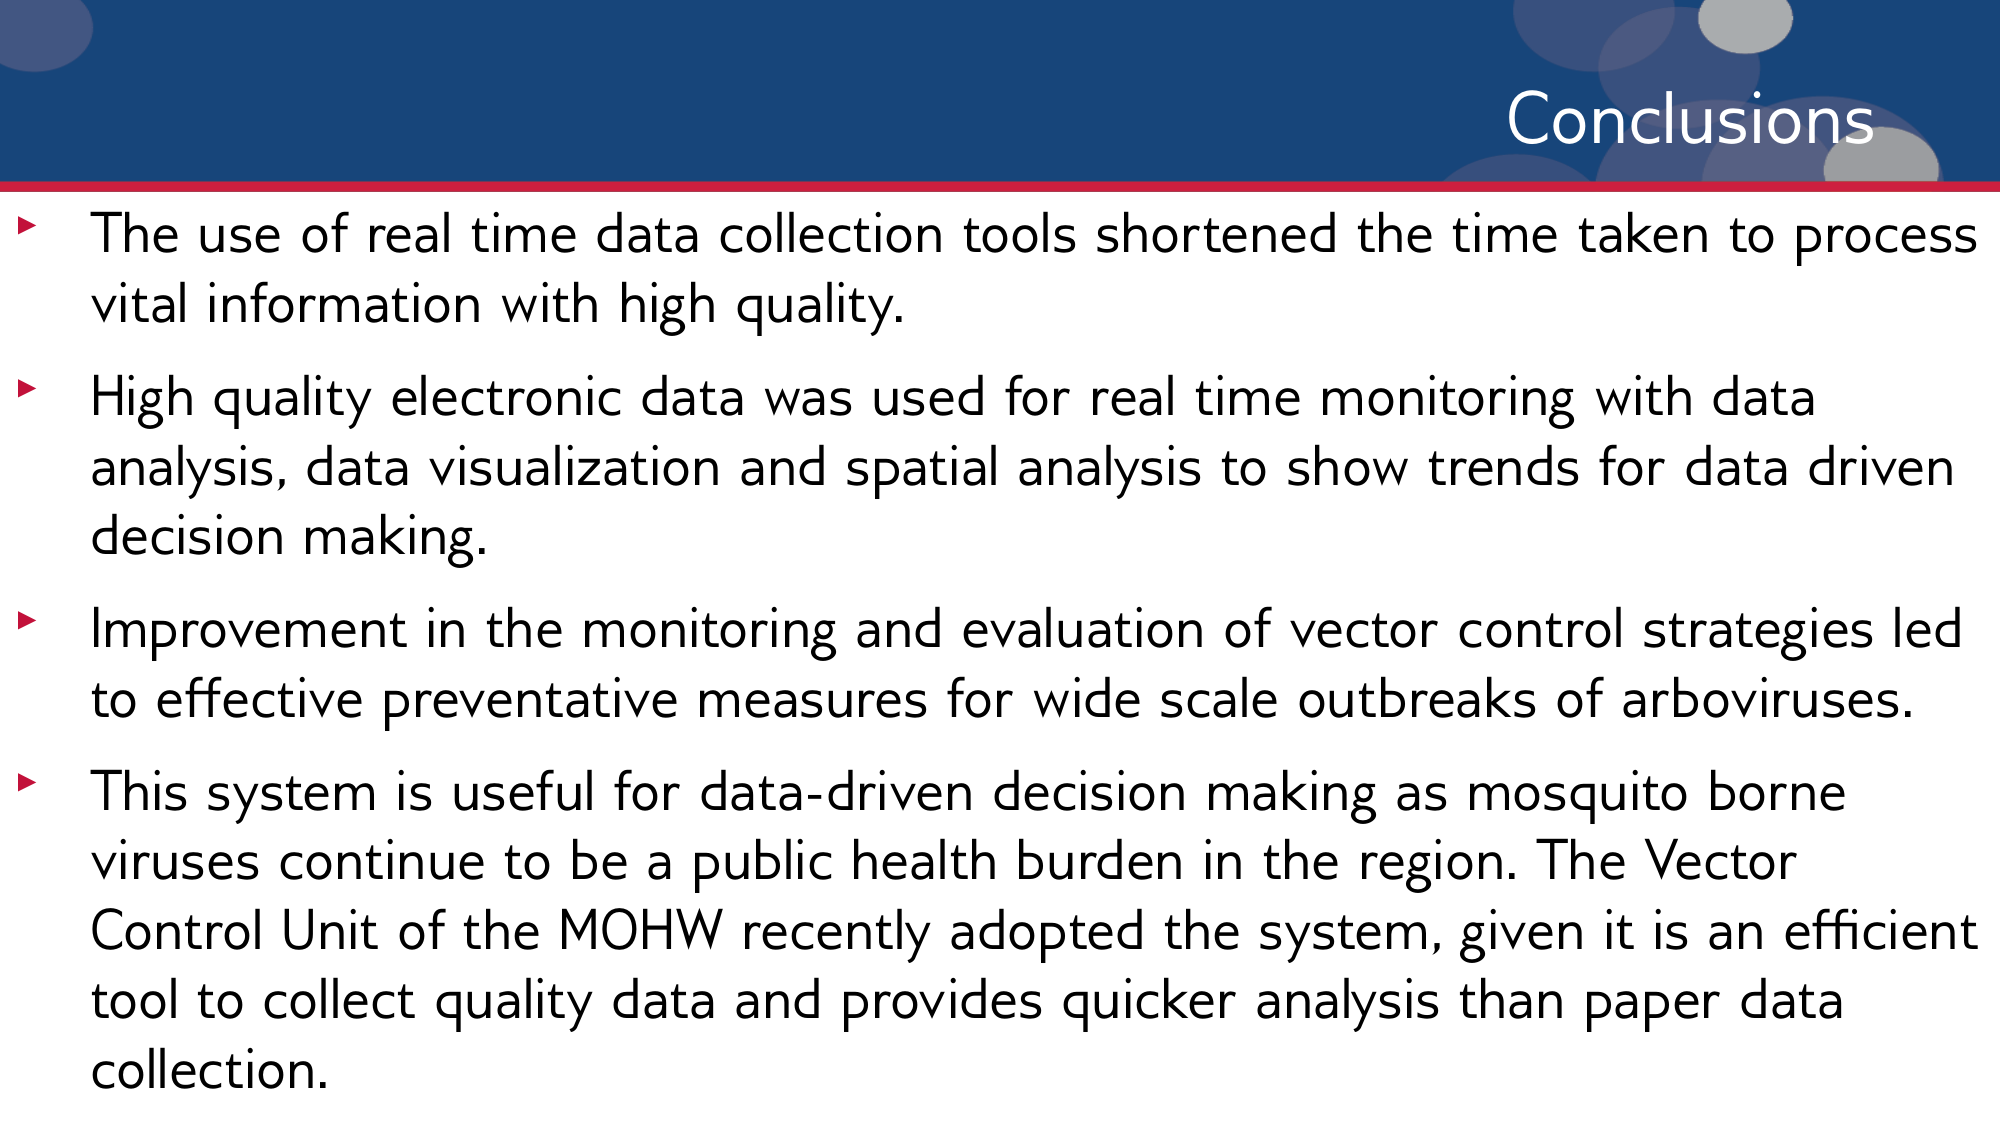

# Conclusions
The use of real time data collection tools shortened the time taken to process vital information with high quality.
High quality electronic data was used for real time monitoring with data analysis, data visualization and spatial analysis to show trends for data driven decision making.
Improvement in the monitoring and evaluation of vector control strategies led to effective preventative measures for wide scale outbreaks of arboviruses.
This system is useful for data-driven decision making as mosquito borne viruses continue to be a public health burden in the region. The Vector Control Unit of the MOHW recently adopted the system, given it is an efficient tool to collect quality data and provides quicker analysis than paper data collection.